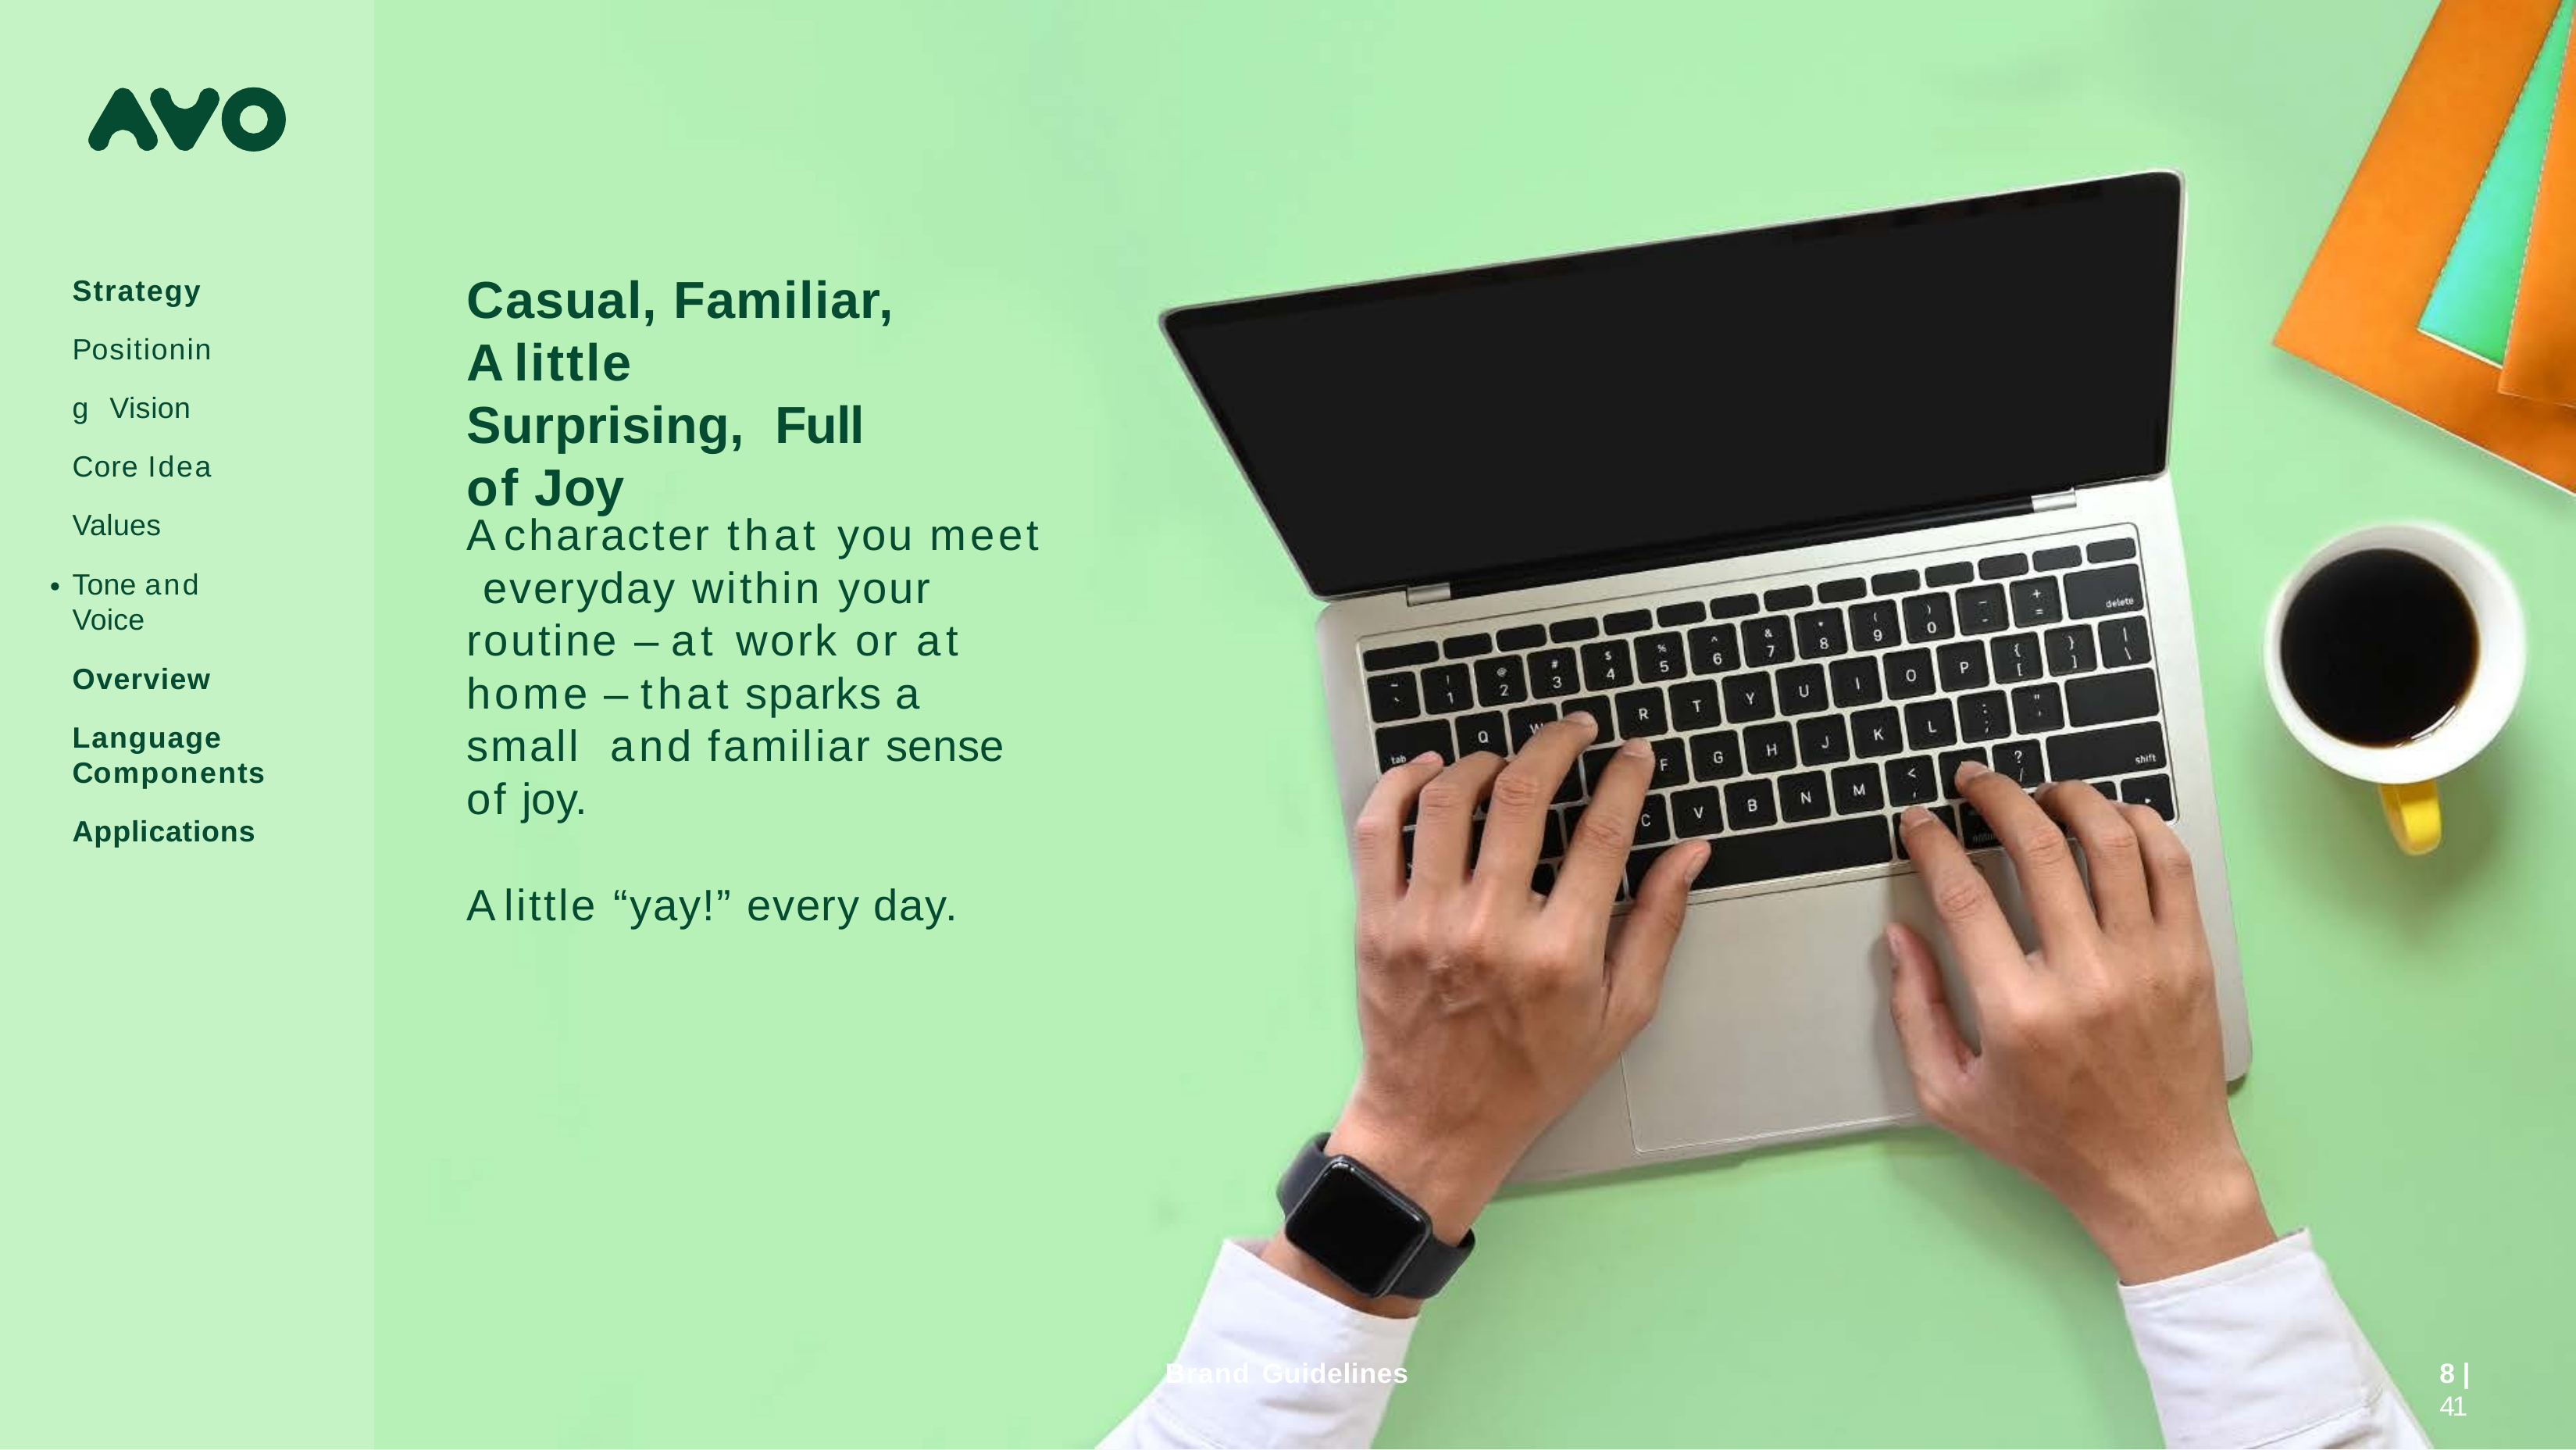

# Casual, Familiar,  A little Surprising,  Full of Joy
Strategy
Positioning  Vision  Core Idea  Values
Tone and Voice
Overview
Language  Components
Applications
A character that you meet  everyday within your  routine – at work or at  home – that sparks a small  and familiar sense of joy.
A little “yay!” every day.
Brand Guidelines
8 | 41